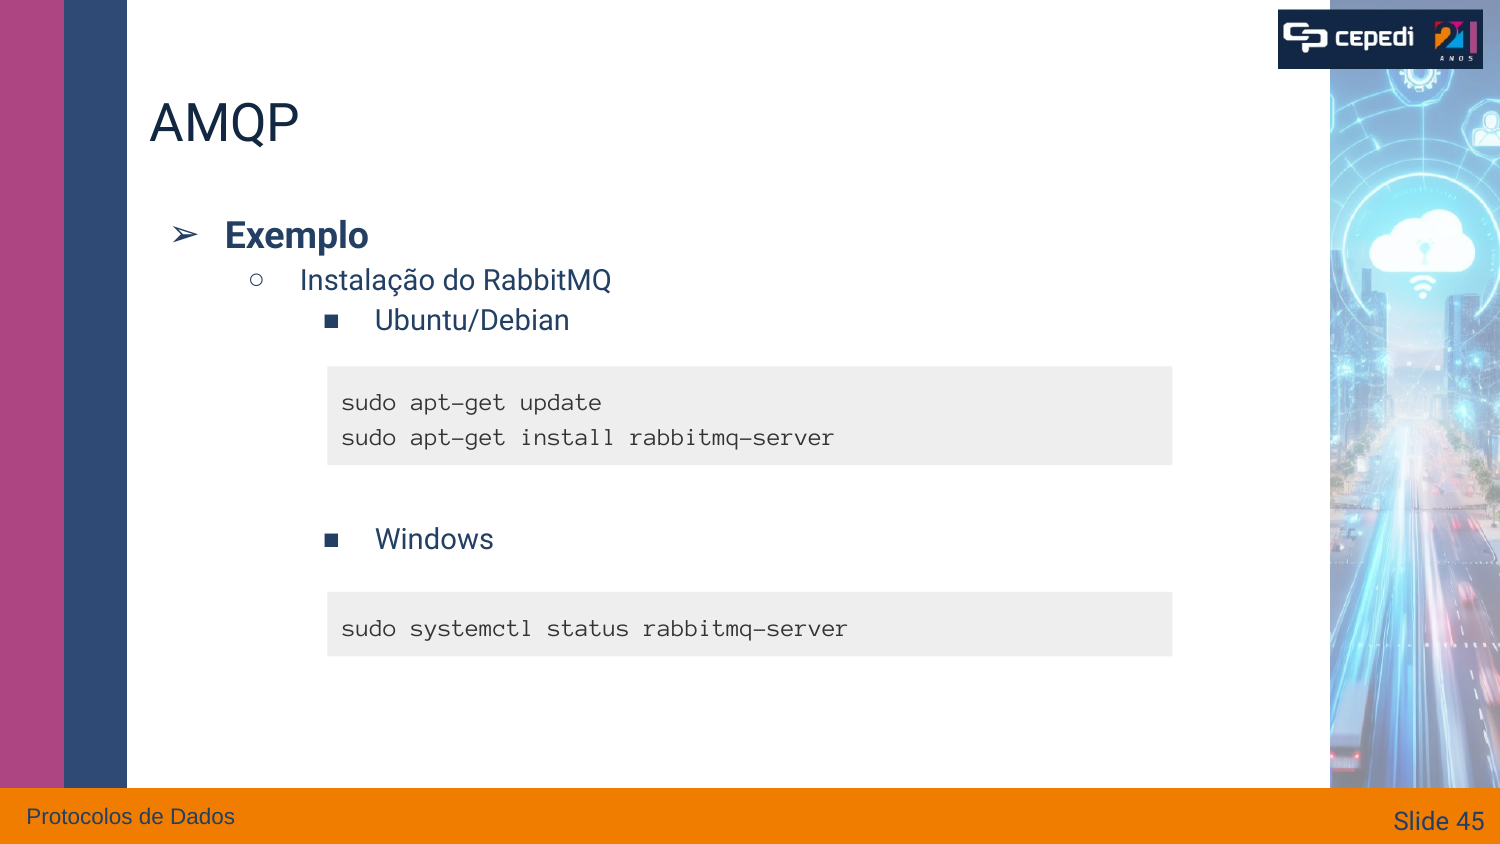

# AMQP
Exemplo
Instalação do RabbitMQ
Ubuntu/Debian

Windows
sudo apt-get update
sudo apt-get install rabbitmq-server
sudo systemctl status rabbitmq-server
Protocolos de Dados
Slide 45